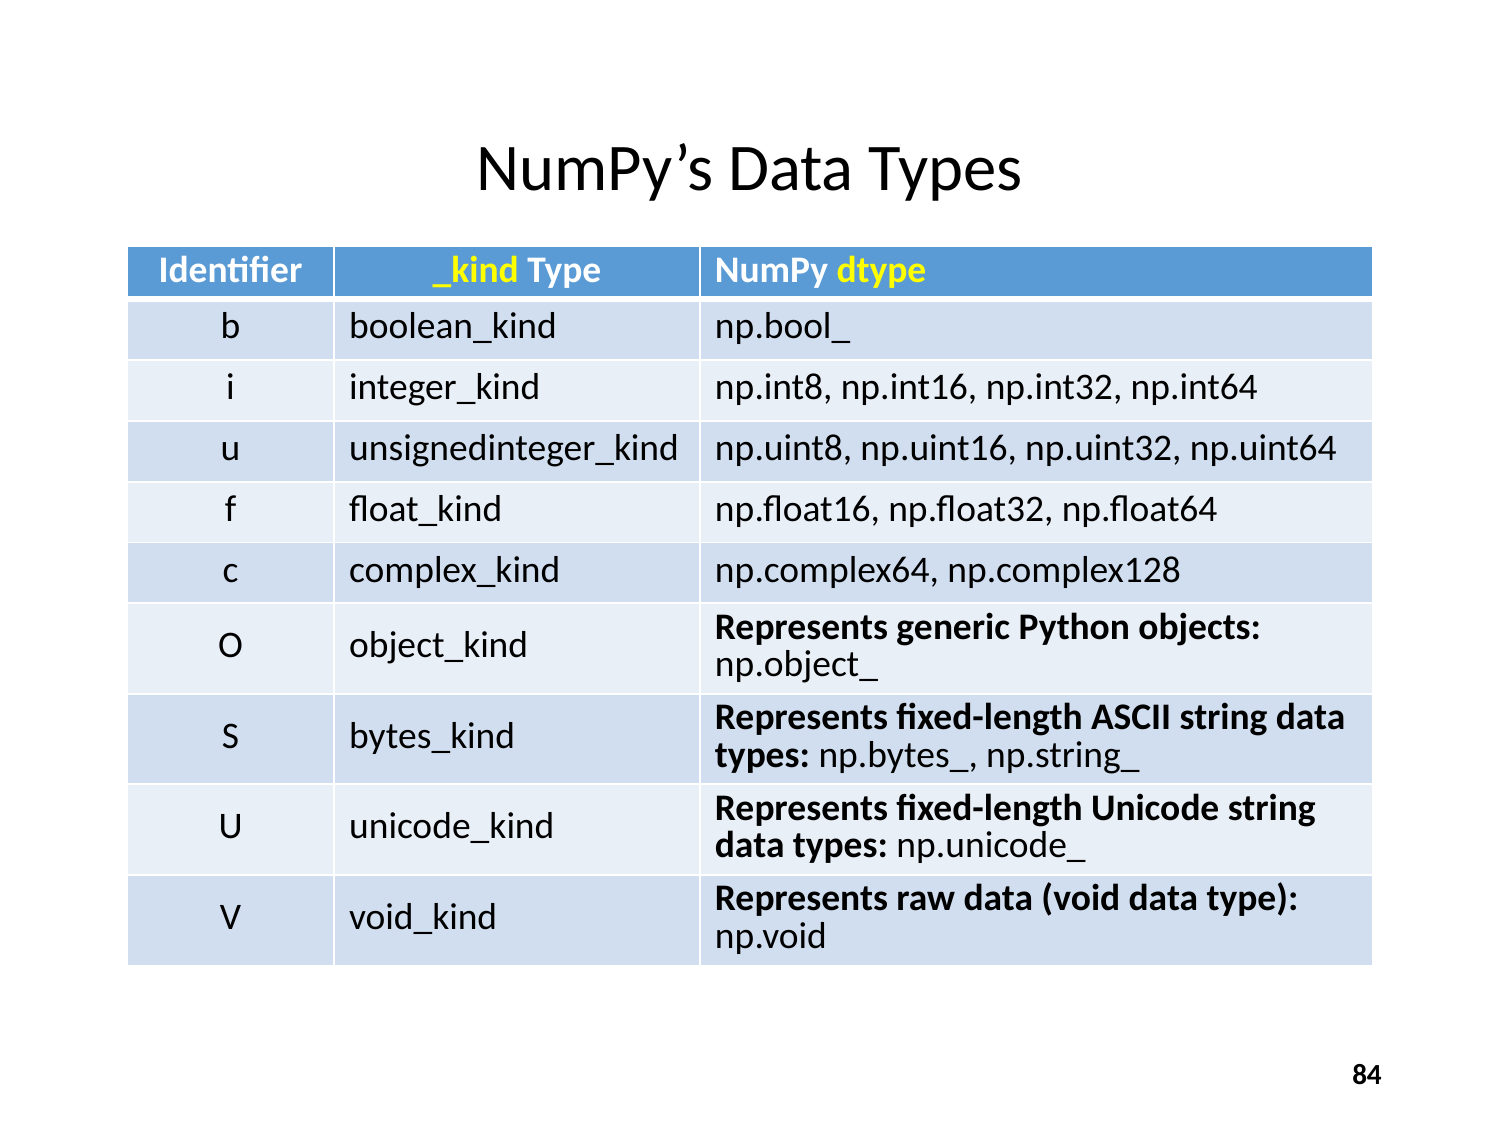

# NumPy’s Data Types
| Identifier | \_kind Type | NumPy dtype |
| --- | --- | --- |
| b | boolean\_kind | np.bool\_ |
| i | integer\_kind | np.int8, np.int16, np.int32, np.int64 |
| u | unsignedinteger\_kind | np.uint8, np.uint16, np.uint32, np.uint64 |
| f | float\_kind | np.float16, np.float32, np.float64 |
| c | complex\_kind | np.complex64, np.complex128 |
| O | object\_kind | Represents generic Python objects: np.object\_ |
| S | bytes\_kind | Represents fixed-length ASCII string data types: np.bytes\_, np.string\_ |
| U | unicode\_kind | Represents fixed-length Unicode string data types: np.unicode\_ |
| V | void\_kind | Represents raw data (void data type): np.void |
84